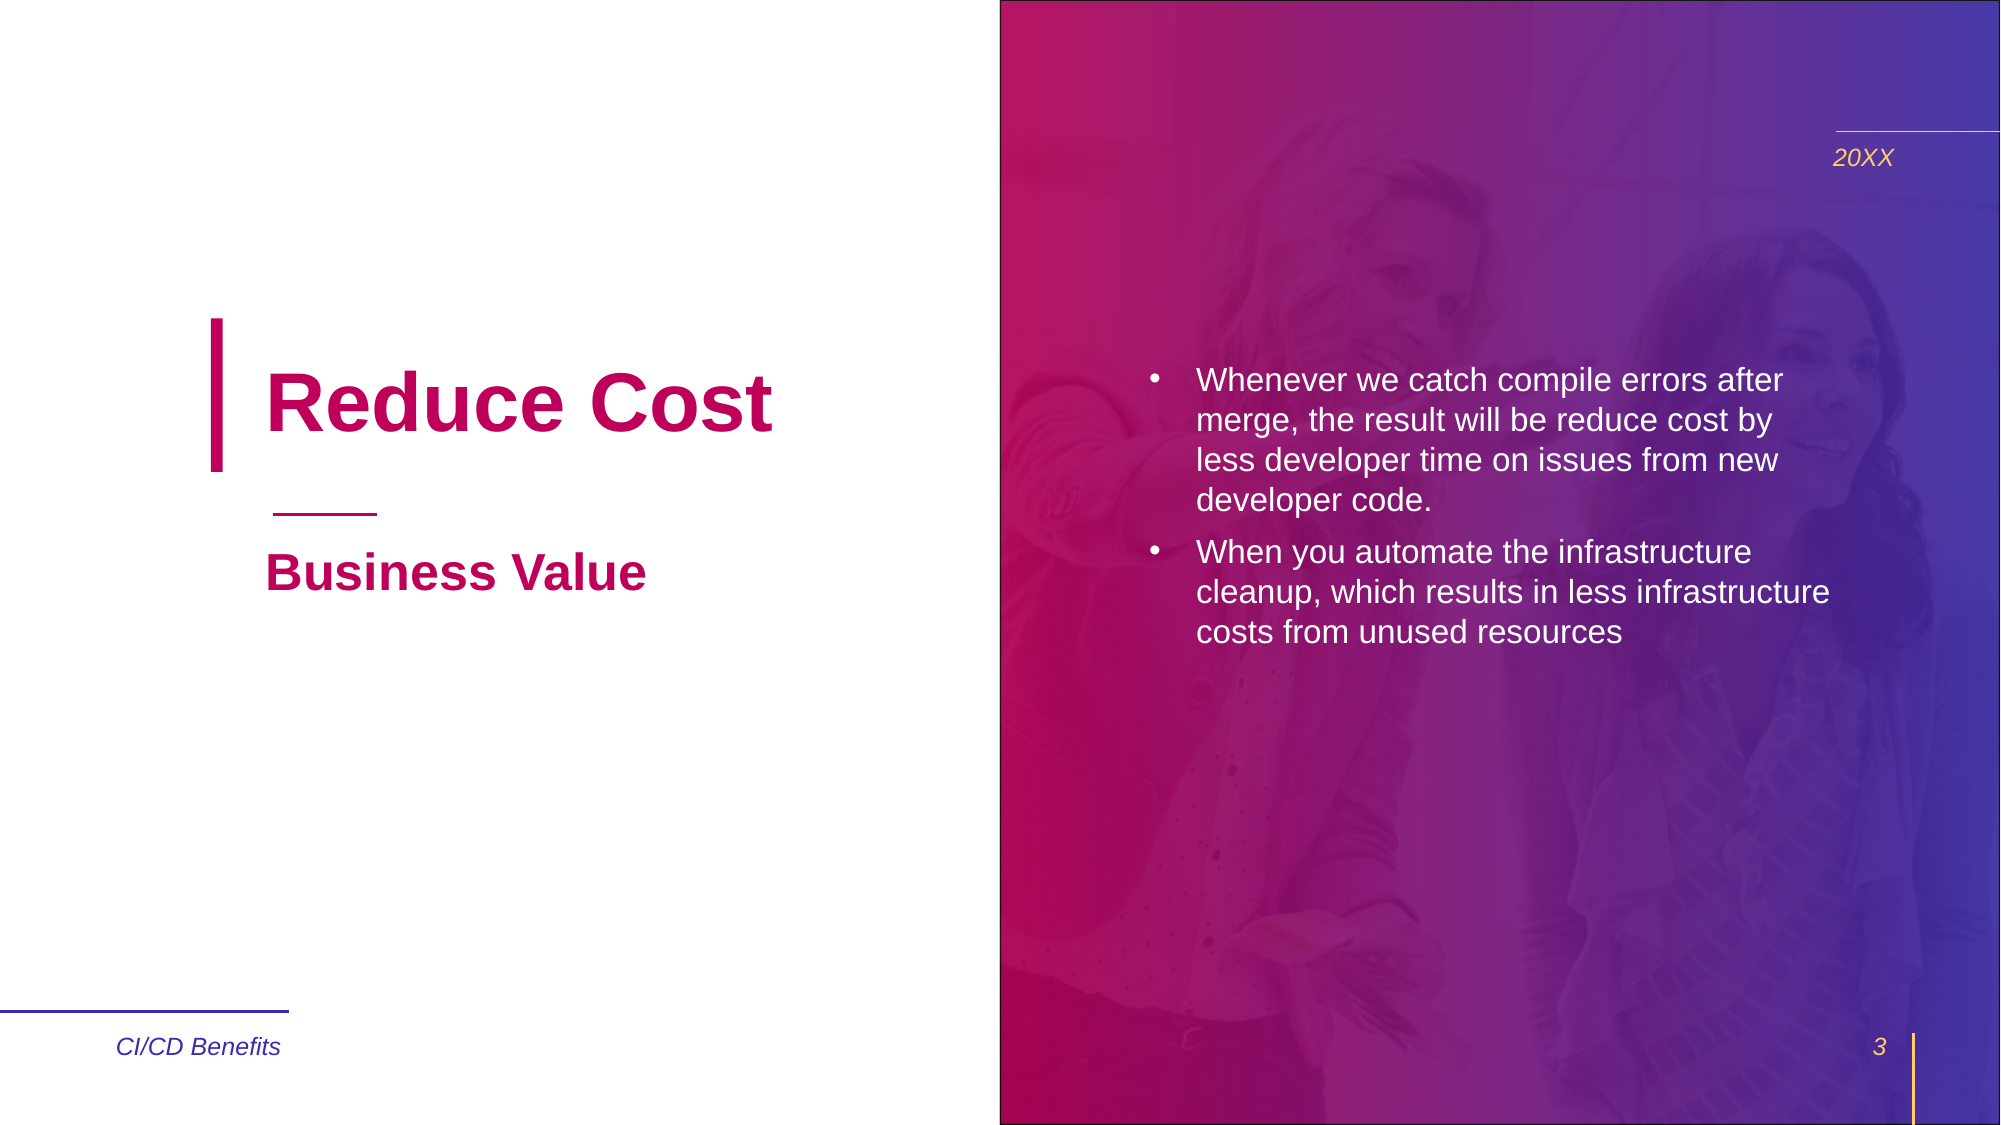

20XX
# Reduce Cost
Whenever we catch compile errors after merge, the result will be reduce cost by less developer time on issues from new developer code.
When you automate the infrastructure cleanup, which results in less infrastructure costs from unused resources
Business Value
CI/CD Benefits
3